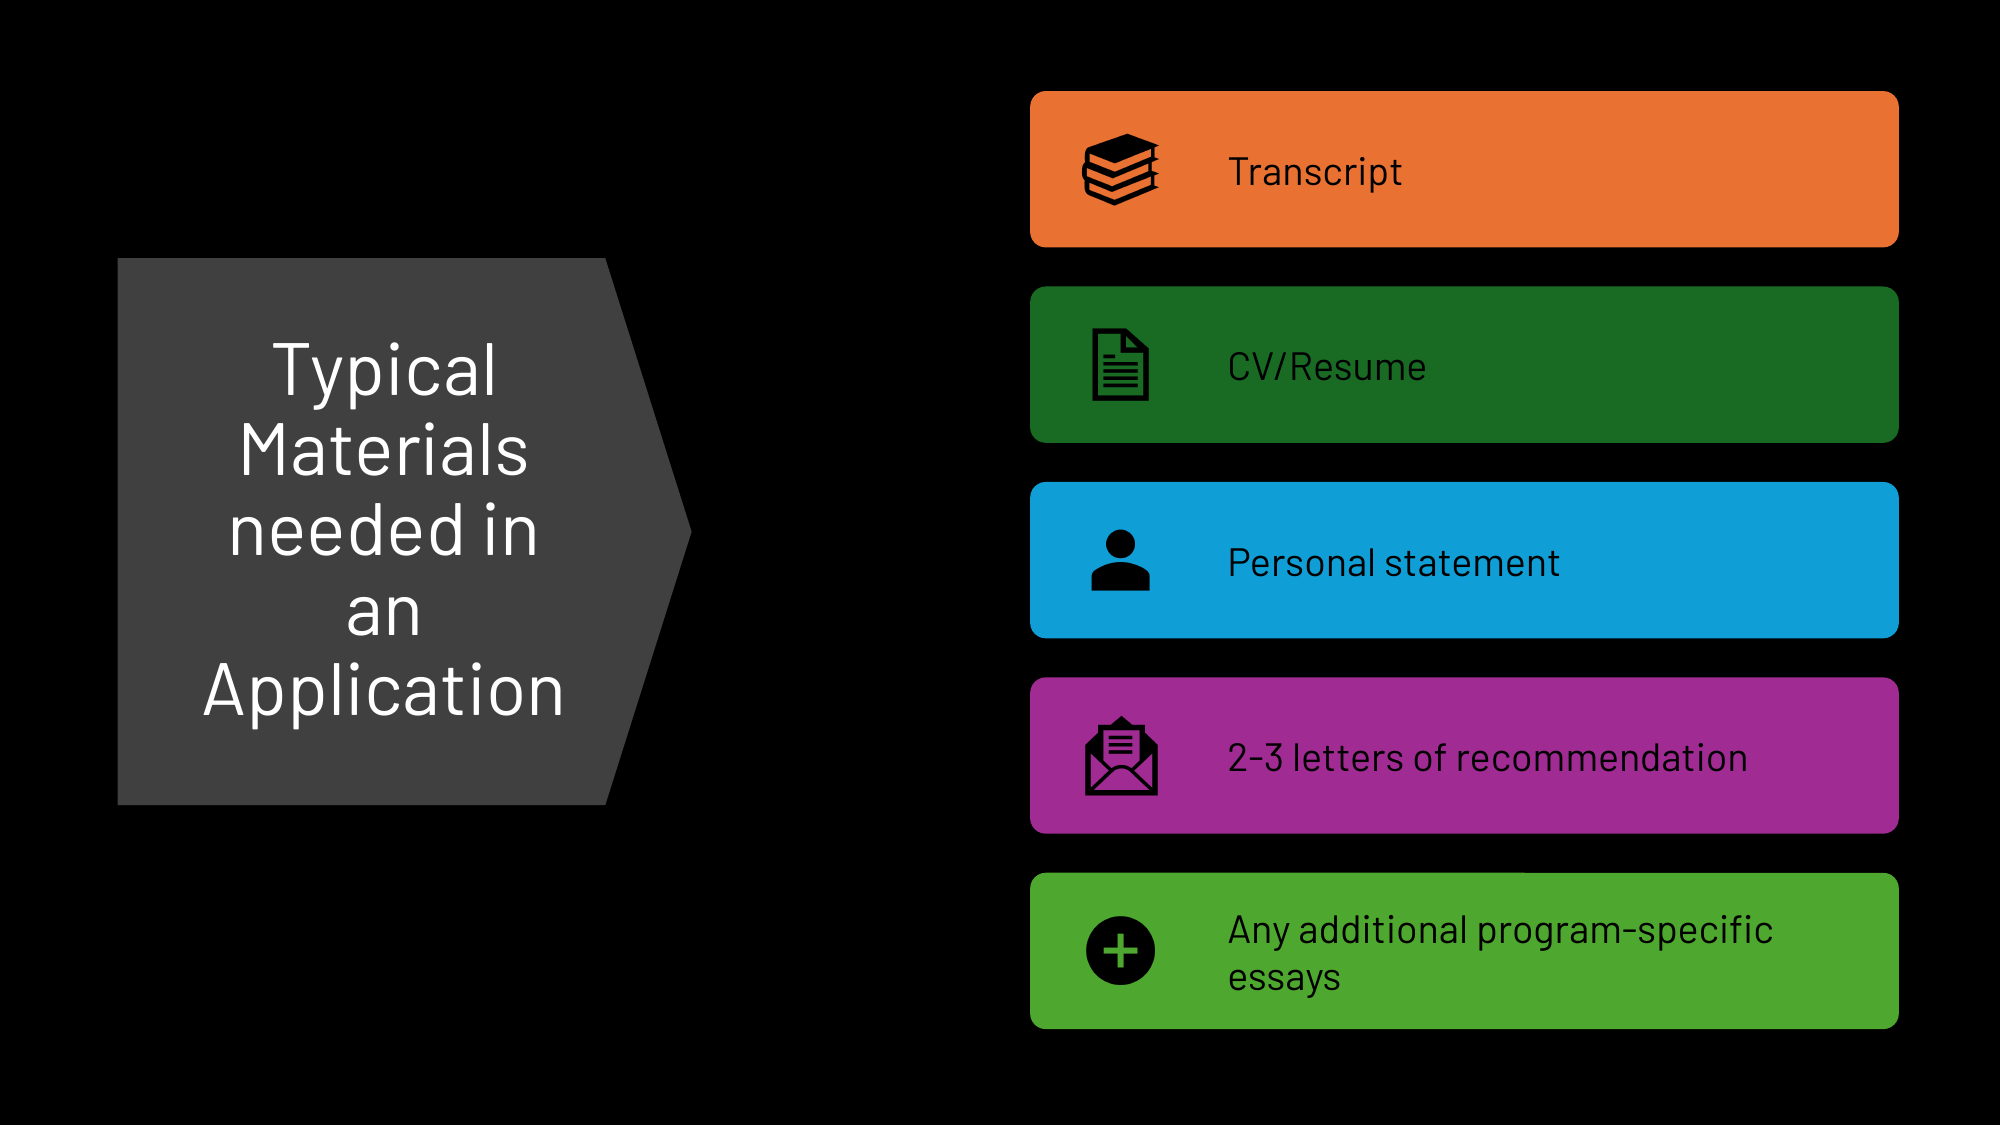

Transcript
CV/Resume
Personal statement
2-3 letters of recommendation
Any additional program-specific essays

# Typical Materials needed in an Application